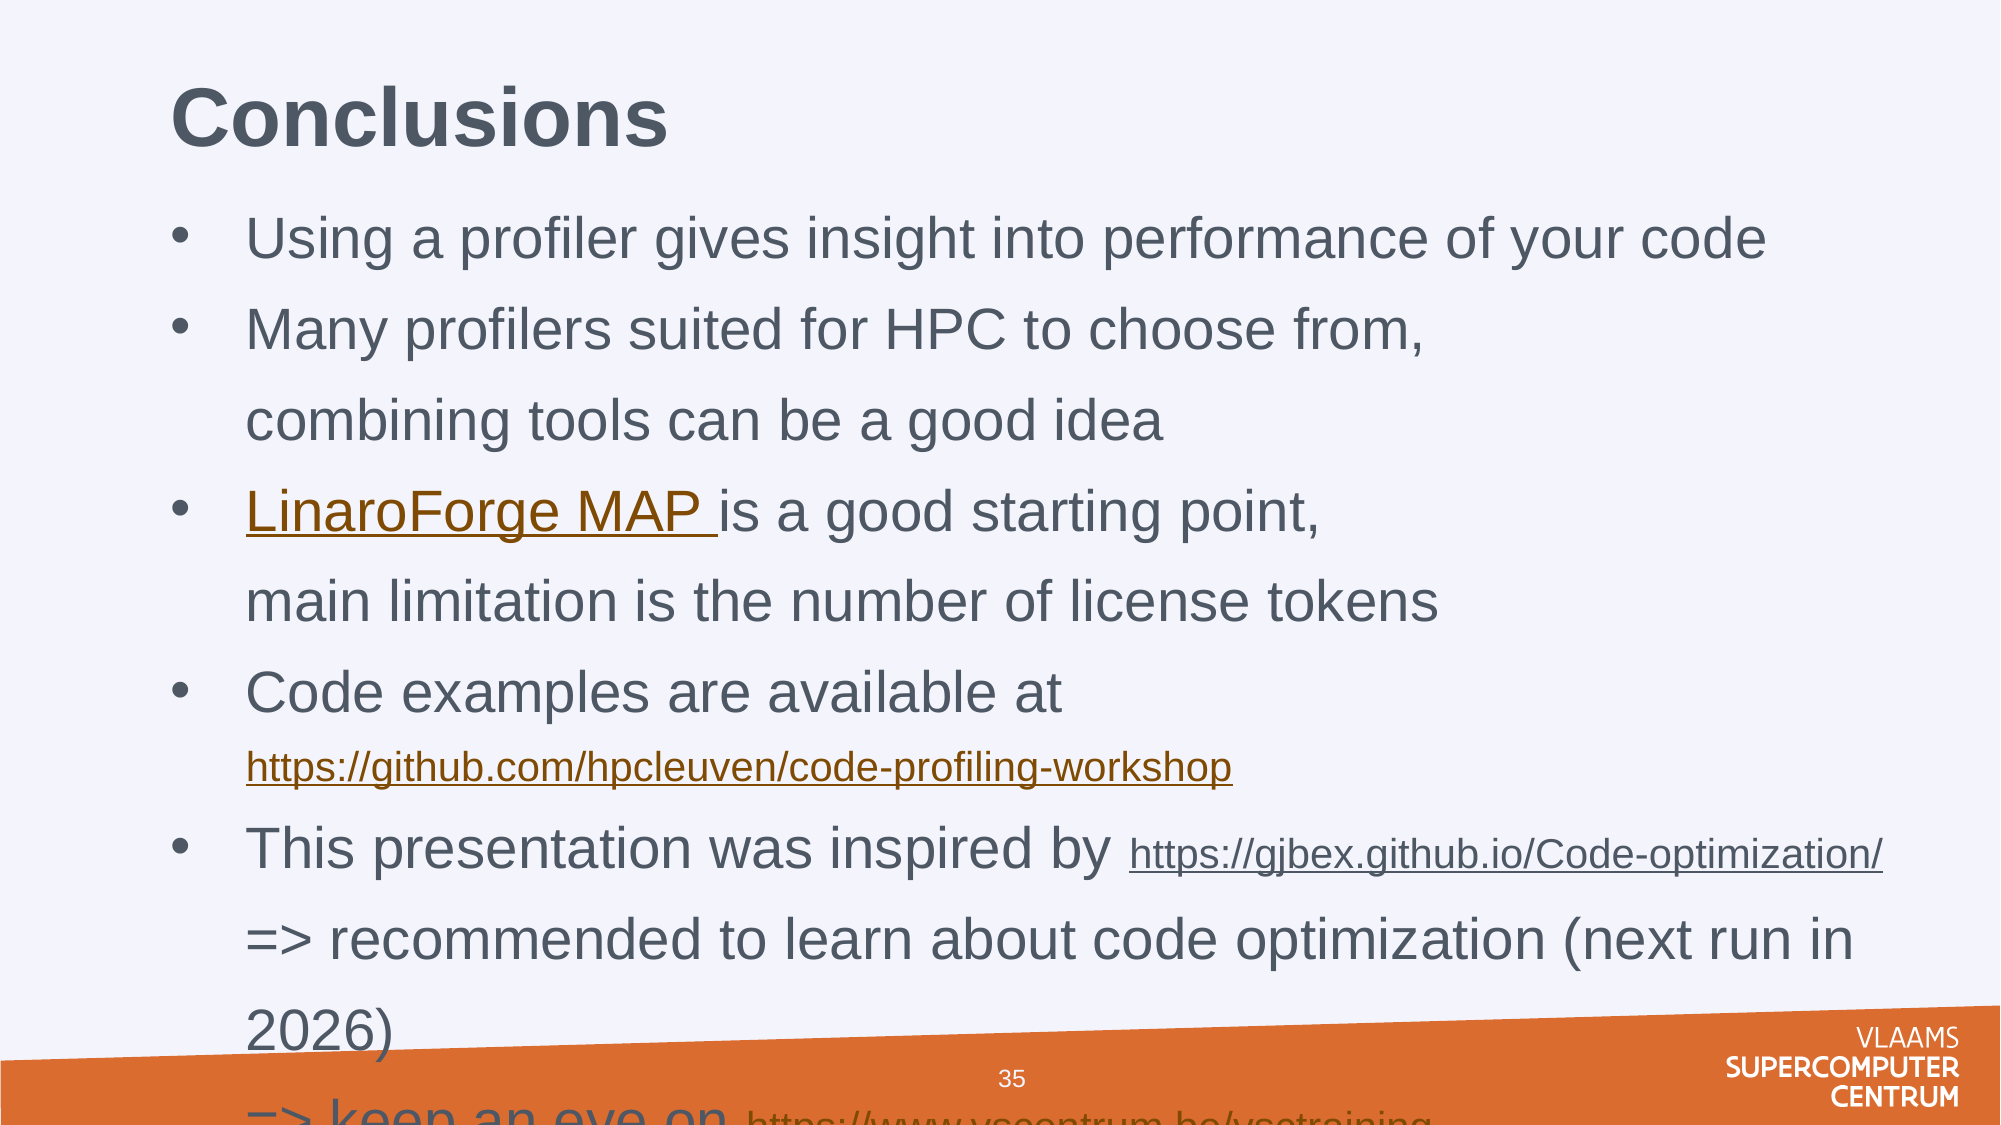

Conclusions
Using a profiler gives insight into performance of your code
Many profilers suited for HPC to choose from,
combining tools can be a good idea
LinaroForge MAP is a good starting point,
main limitation is the number of license tokens
Code examples are available at https://github.com/hpcleuven/code-profiling-workshop
This presentation was inspired by https://gjbex.github.io/Code-optimization/
=> recommended to learn about code optimization (next run in 2026)
=> keep an eye on https://www.vscentrum.be/vsctraining
35